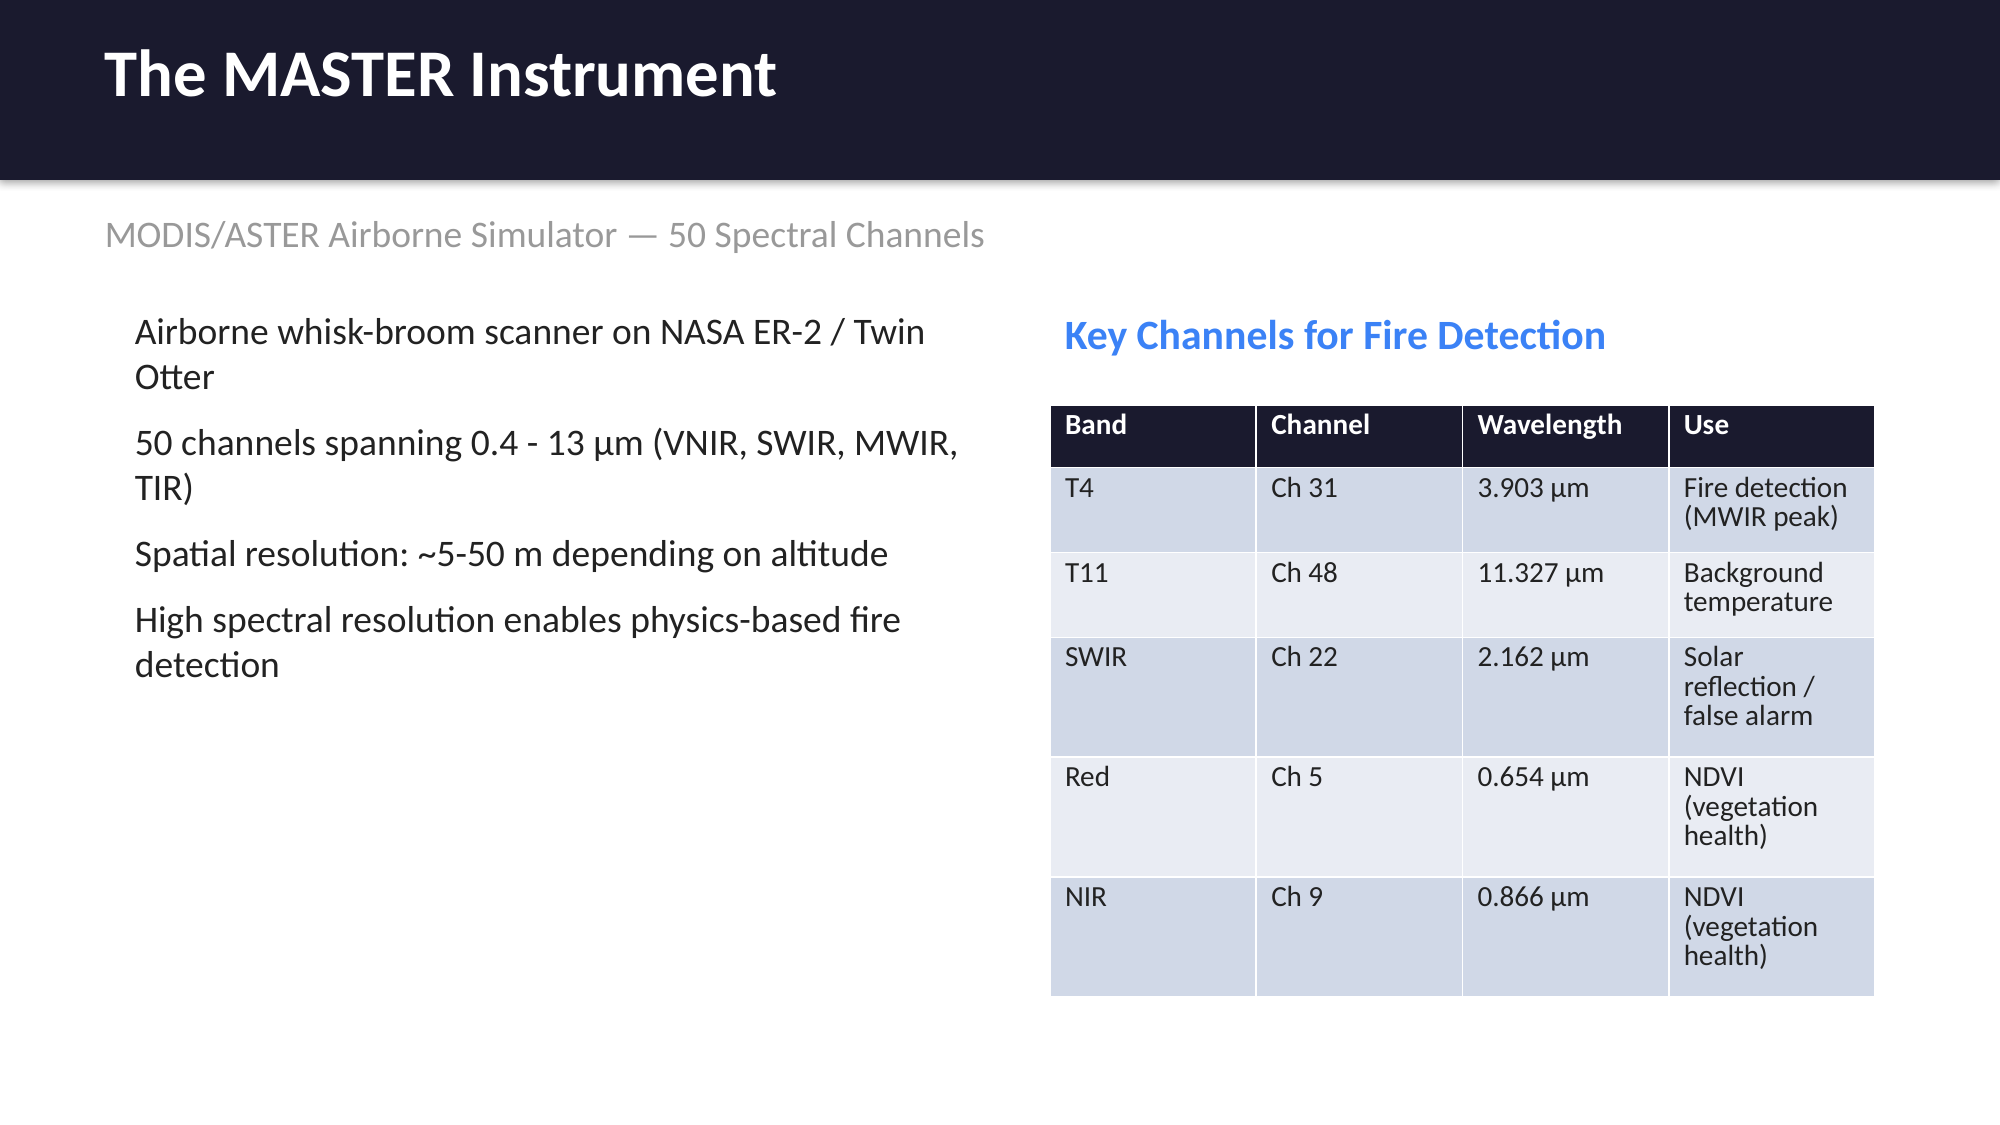

The MASTER Instrument
MODIS/ASTER Airborne Simulator — 50 Spectral Channels
Airborne whisk-broom scanner on NASA ER-2 / Twin Otter
50 channels spanning 0.4 - 13 μm (VNIR, SWIR, MWIR, TIR)
Spatial resolution: ~5-50 m depending on altitude
High spectral resolution enables physics-based fire detection
Key Channels for Fire Detection
| Band | Channel | Wavelength | Use |
| --- | --- | --- | --- |
| T4 | Ch 31 | 3.903 μm | Fire detection (MWIR peak) |
| T11 | Ch 48 | 11.327 μm | Background temperature |
| SWIR | Ch 22 | 2.162 μm | Solar reflection / false alarm |
| Red | Ch 5 | 0.654 μm | NDVI (vegetation health) |
| NIR | Ch 9 | 0.866 μm | NDVI (vegetation health) |